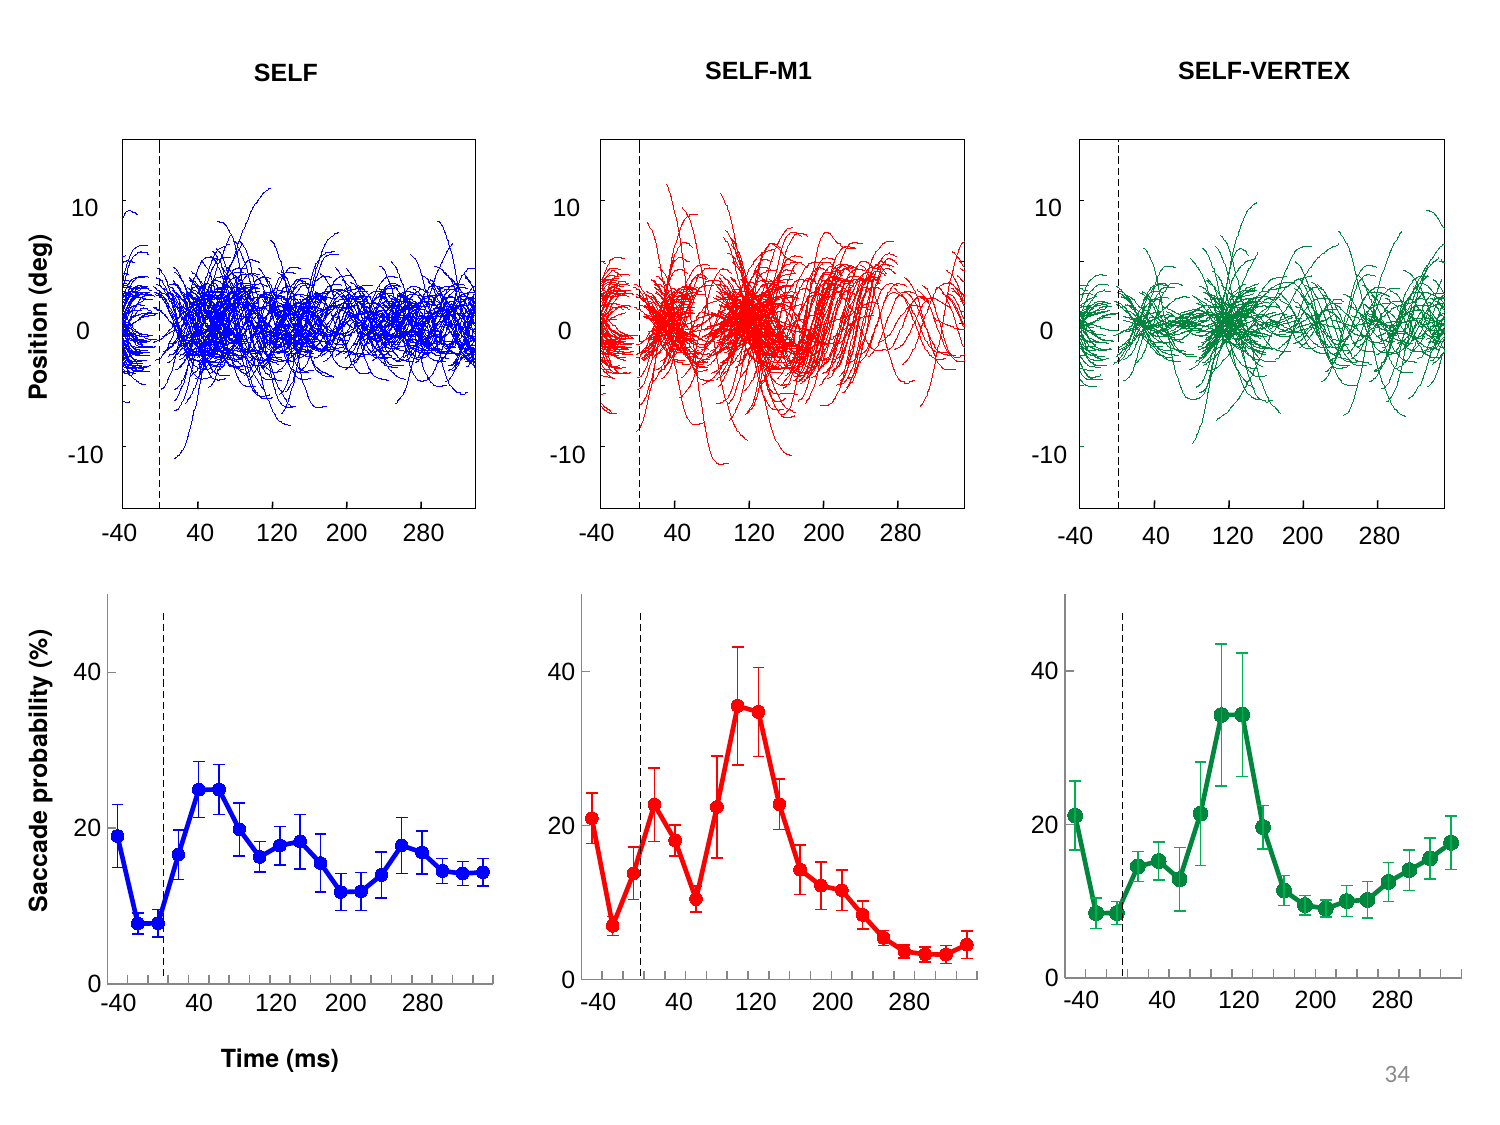

SELF-M1
SELF-VERTEX
SELF

10
10
10

Position (deg)

0

0

0

-10
-10
-10

-40       40      120    200     280
-40       40      120    200     280
-40       40      120    200     280

### Chart

| Category | SELF |
|---|---|
| -40 | 18.95386064030131 |
| -20 | 7.722457627118651 |
| 0 | 7.756591337099805 |
| 20 | 16.57038606403014 |
| 40 | 24.919256120527297 |
| 60 | 24.9385593220339 |
| 80 | 19.825800376647823 |
| 100 | 16.278013182674204 |
| 120 | 17.747175141242927 |
| 140 | 18.25941619585688 |
| 160 | 15.479990583804144 |
| 180 | 11.762711864406784 |
| 200 | 11.852871939736348 |
| 220 | 13.95856873822975 |
| 240 | 17.758945386064045 |
| 260 | 16.853342749529187 |
| 280 | 14.477165725047072 |
| 300 | 14.149952919020722 |
| 320 | 14.30743879472695 |

### Chart

| Category | SELF-TMS-M1 |
|---|---|
| -40 | 20.924264562633933 |
| -20 | 6.97205987401779 |
| 0 | 13.7785083446977 |
| 20 | 22.70099519449315 |
| 40 | 18.039710370803284 |
| 60 | 10.436383856094544 |
| 80 | 22.38924605493861 |
| 100 | 35.512086823819736 |
| 120 | 34.72567212156633 |
| 140 | 22.741119553217754 |
| 160 | 14.253596012728076 |
| 180 | 12.170425027599194 |
| 200 | 11.573275862068966 |
| 220 | 8.389465225014606 |
| 240 | 5.4120965647119945 |
| 260 | 3.6560815637379065 |
| 280 | 3.2734674329501914 |
| 300 | 3.2547730372102084 |
| 320 | 4.530058770050009 |

### Chart

| Category | SELF-TMS-VERTEX |
|---|---|
| -40 | 21.142184557438785 |
| -20 | 8.433851224105462 |
| 0 | 8.45268361581921 |
| 20 | 14.523540489642173 |
| 40 | 15.221986817325805 |
| 60 | 12.857815442561199 |
| 80 | 21.40207156308851 |
| 100 | 34.24741054613938 |
| 120 | 34.31473634651601 |
| 140 | 19.6410075329567 |
| 160 | 11.383239171374774 |
| 180 | 9.473399246704338 |
| 200 | 9.013418079096033 |
| 220 | 9.9945856873823 |
| 240 | 10.16125235404896 |
| 260 | 12.490583804143114 |
| 280 | 14.036016949152561 |
| 300 | 15.581920903954812 |
| 320 | 17.603813559322038 |
Saccade probability (%)

-40       40      120     200     280
-40       40      120     200     280
-40       40      120    200     280
Time (ms)
34